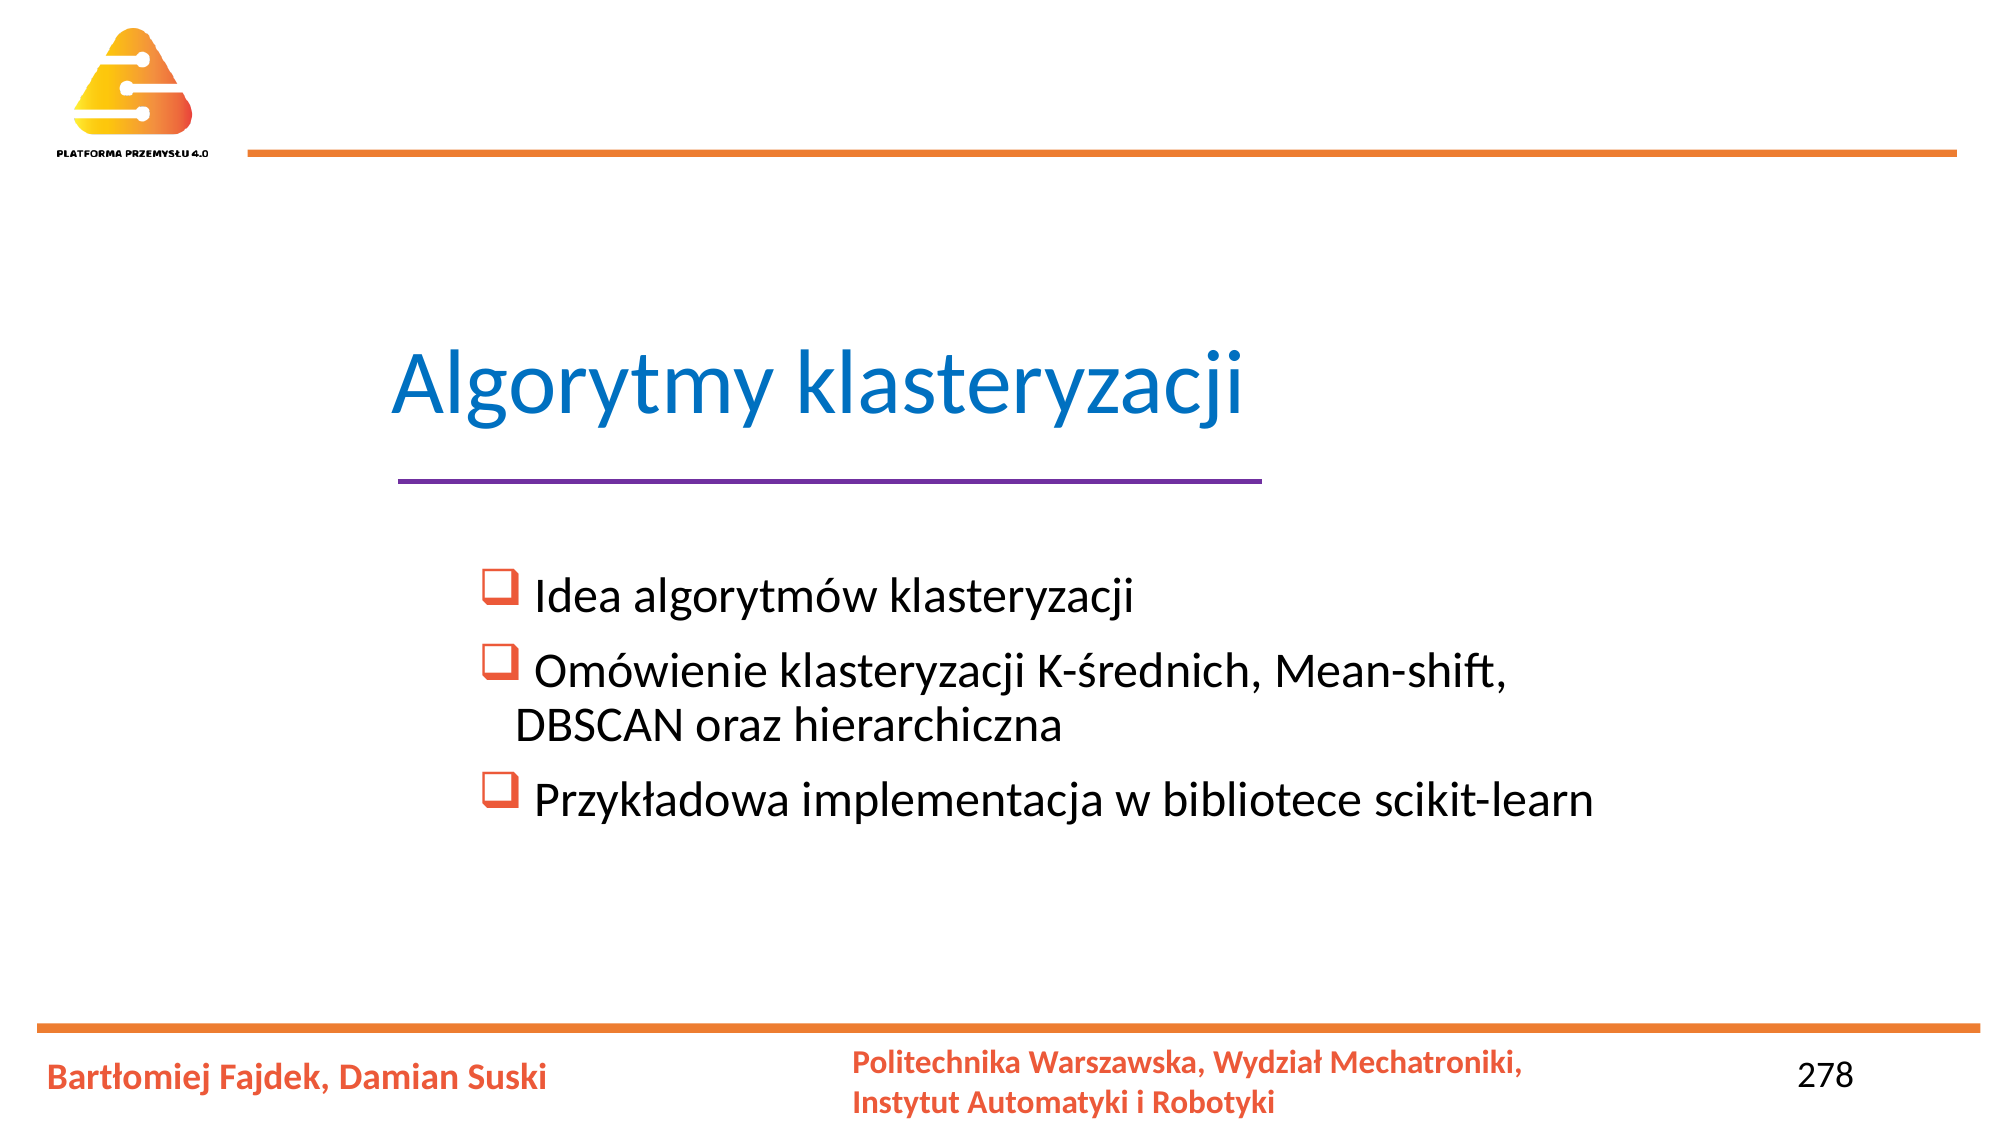

# Algorytmy klasteryzacji
 Idea algorytmów klasteryzacji
 Omówienie klasteryzacji K-średnich, Mean-shift, DBSCAN oraz hierarchiczna
 Przykładowa implementacja w bibliotece scikit-learn

278